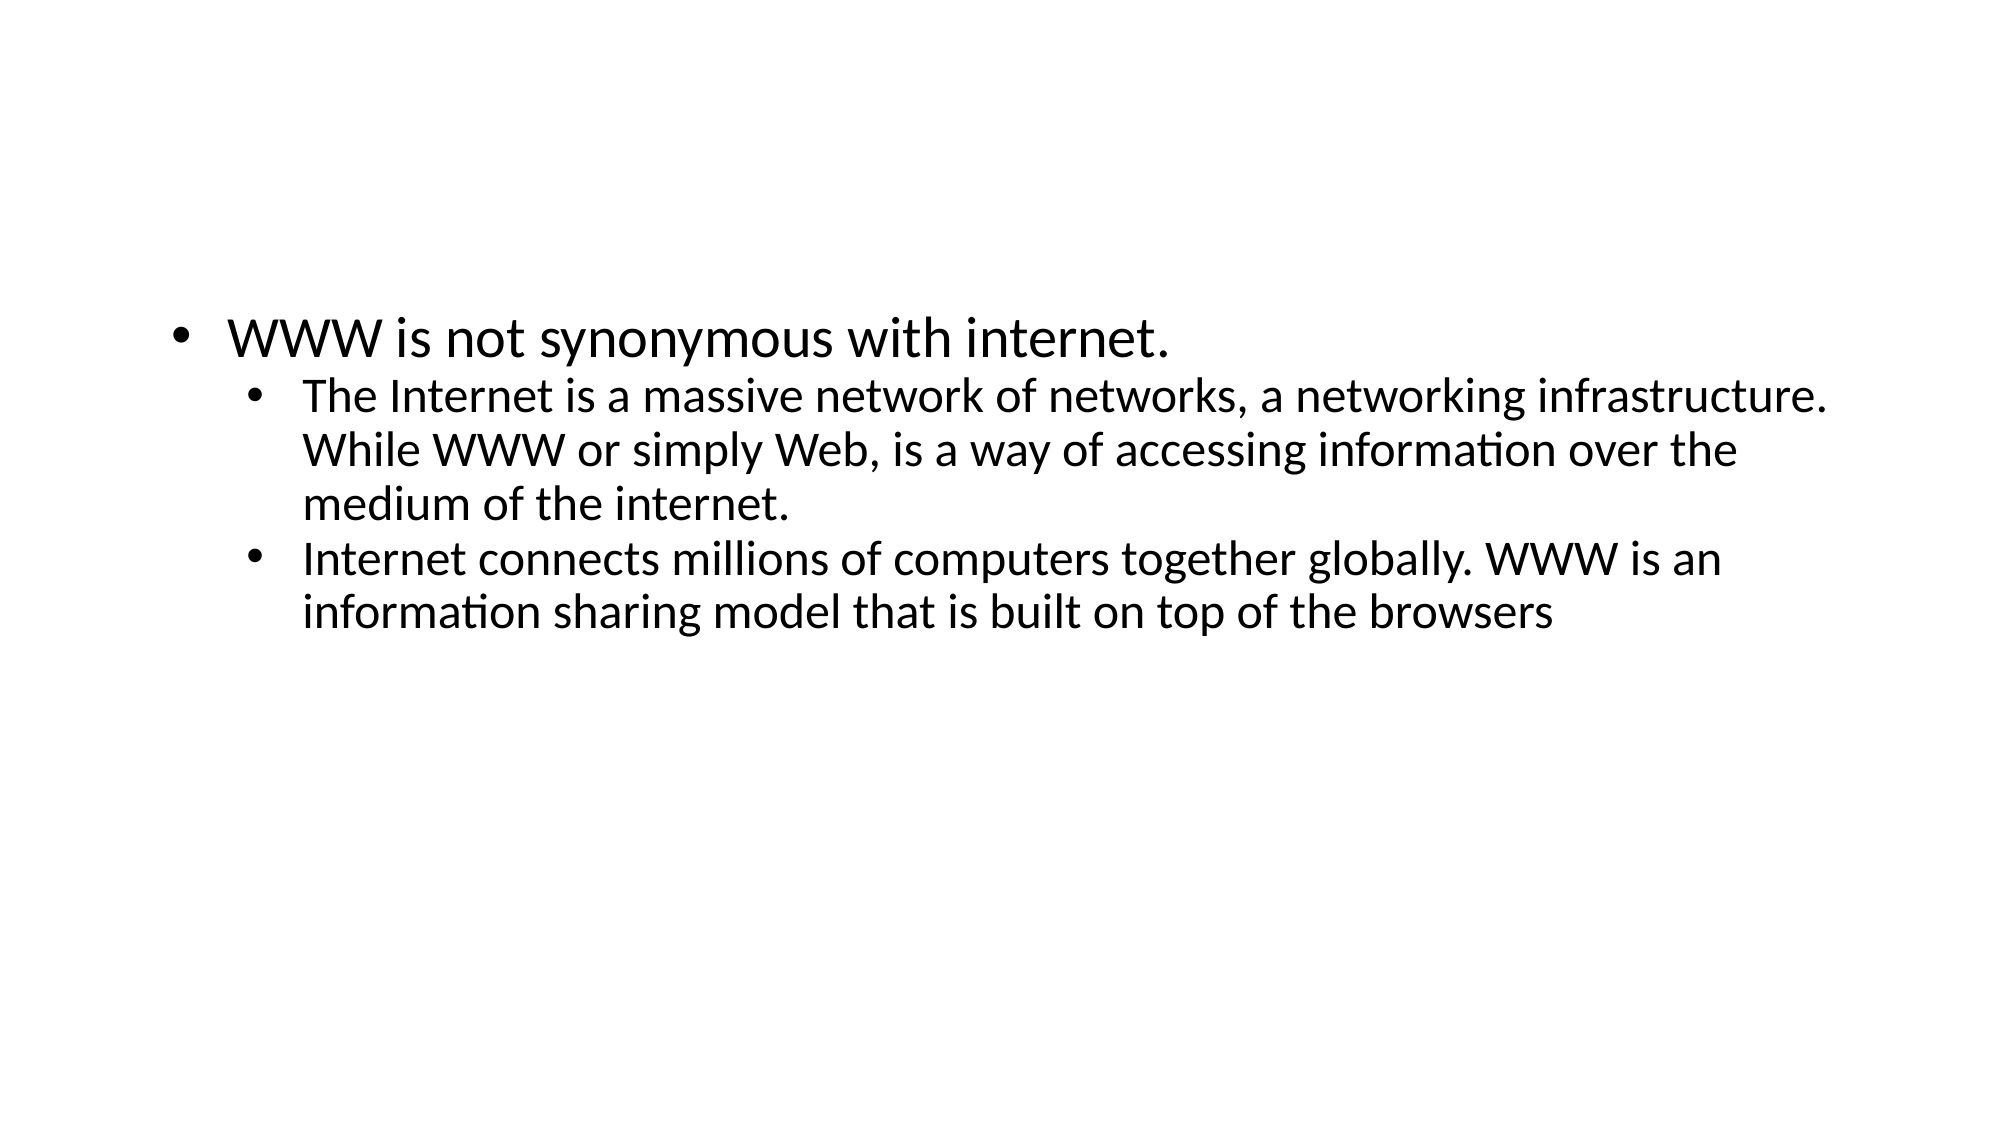

#
WWW is not synonymous with internet.
The Internet is a massive network of networks, a networking infrastructure. While WWW or simply Web, is a way of accessing information over the medium of the internet.
Internet connects millions of computers together globally. WWW is an information sharing model that is built on top of the browsers